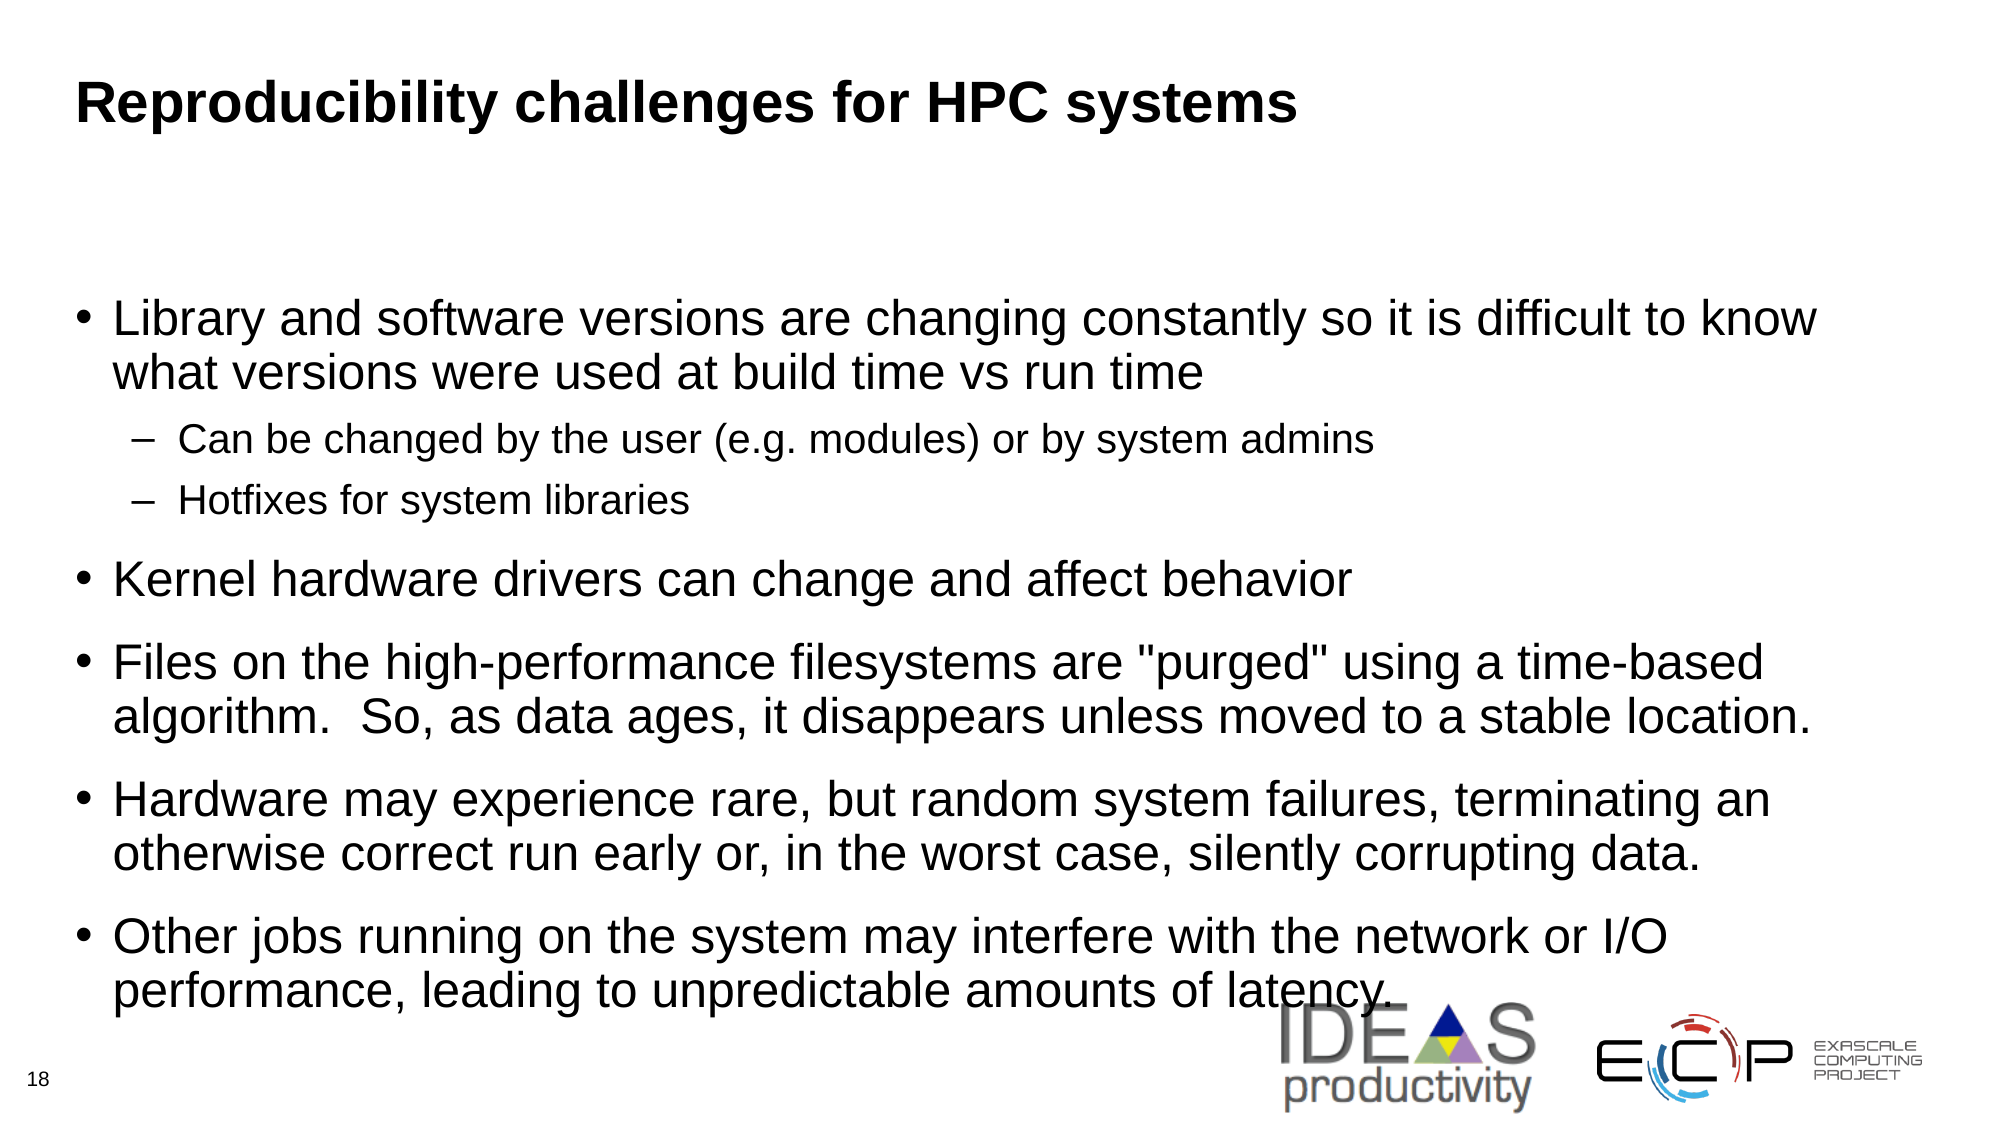

# Reproducibility challenges for HPC systems
Library and software versions are changing constantly so it is difficult to know what versions were used at build time vs run time
Can be changed by the user (e.g. modules) or by system admins
Hotfixes for system libraries
Kernel hardware drivers can change and affect behavior
Files on the high-performance filesystems are "purged" using a time-based algorithm.  So, as data ages, it disappears unless moved to a stable location.
Hardware may experience rare, but random system failures, terminating an otherwise correct run early or, in the worst case, silently corrupting data.
Other jobs running on the system may interfere with the network or I/O performance, leading to unpredictable amounts of latency.